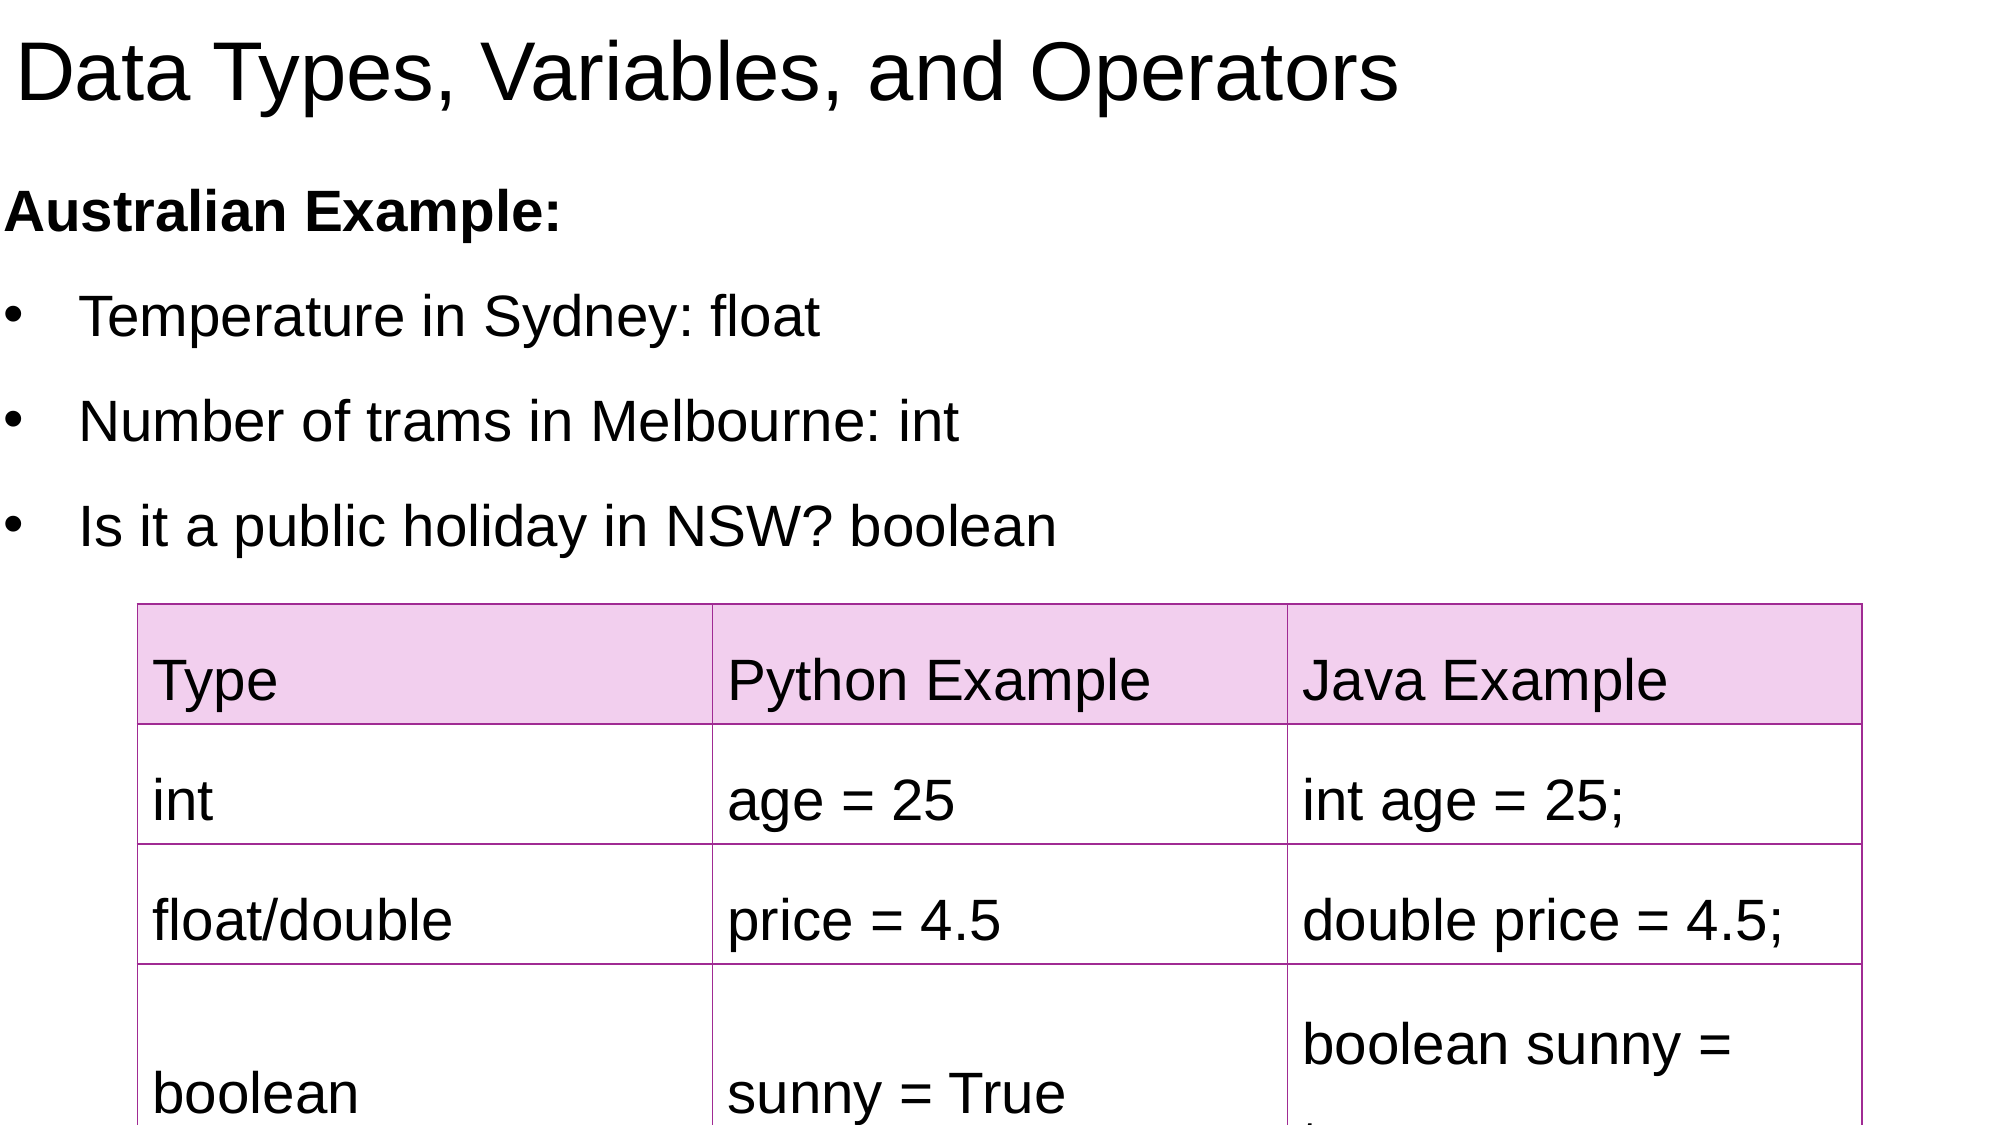

# Data Types, Variables, and Operators
Australian Example:
Temperature in Sydney: float
Number of trams in Melbourne: int
Is it a public holiday in NSW? boolean
| Type | Python Example | Java Example |
| --- | --- | --- |
| int | age = 25 | int age = 25; |
| float/double | price = 4.5 | double price = 4.5; |
| boolean | sunny = True | boolean sunny = true; |